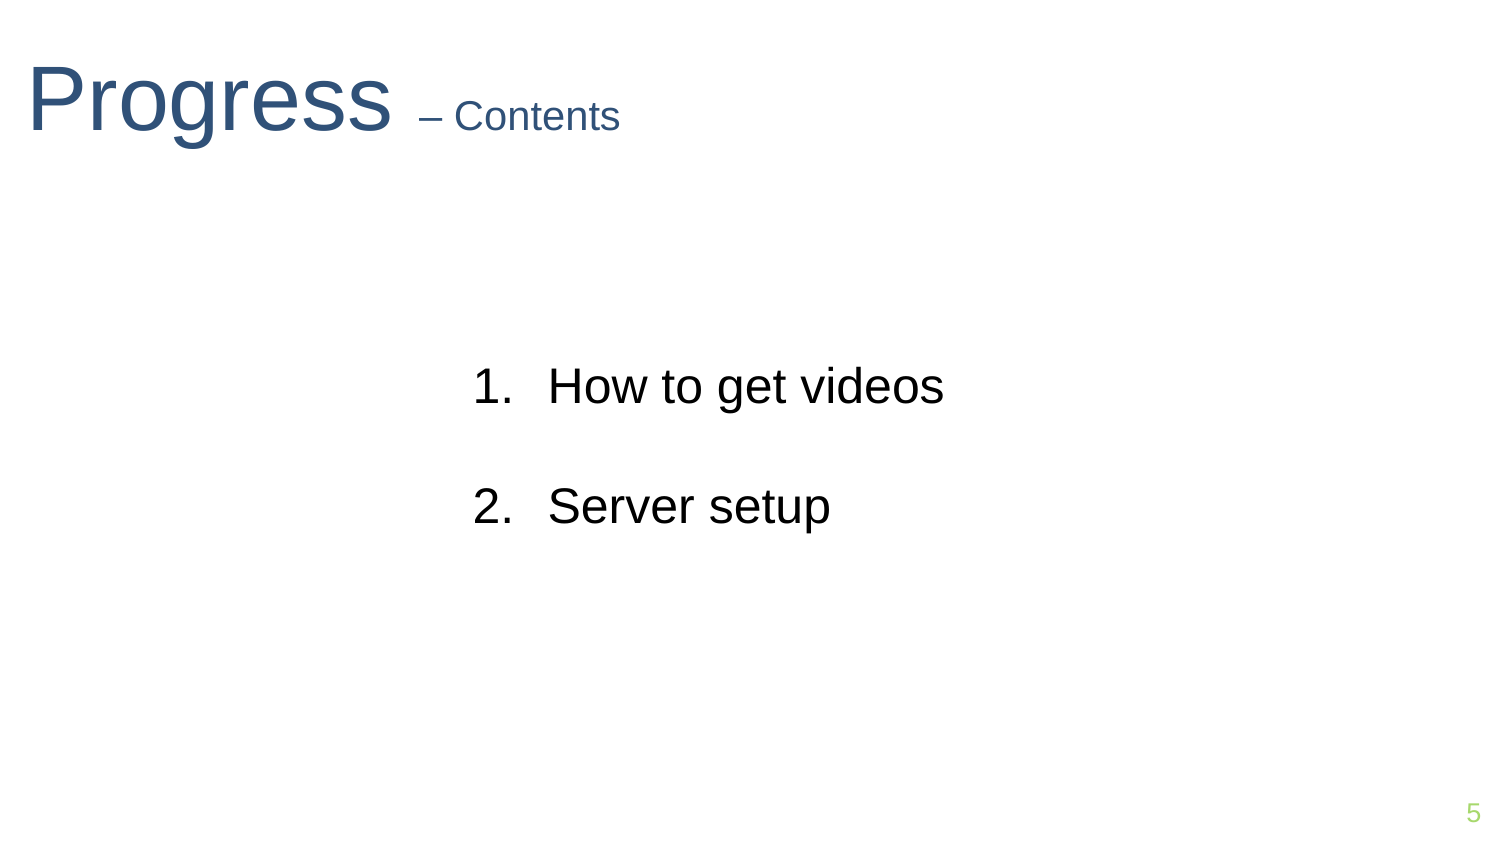

Progress – Contents
How to get videos

Server setup
5